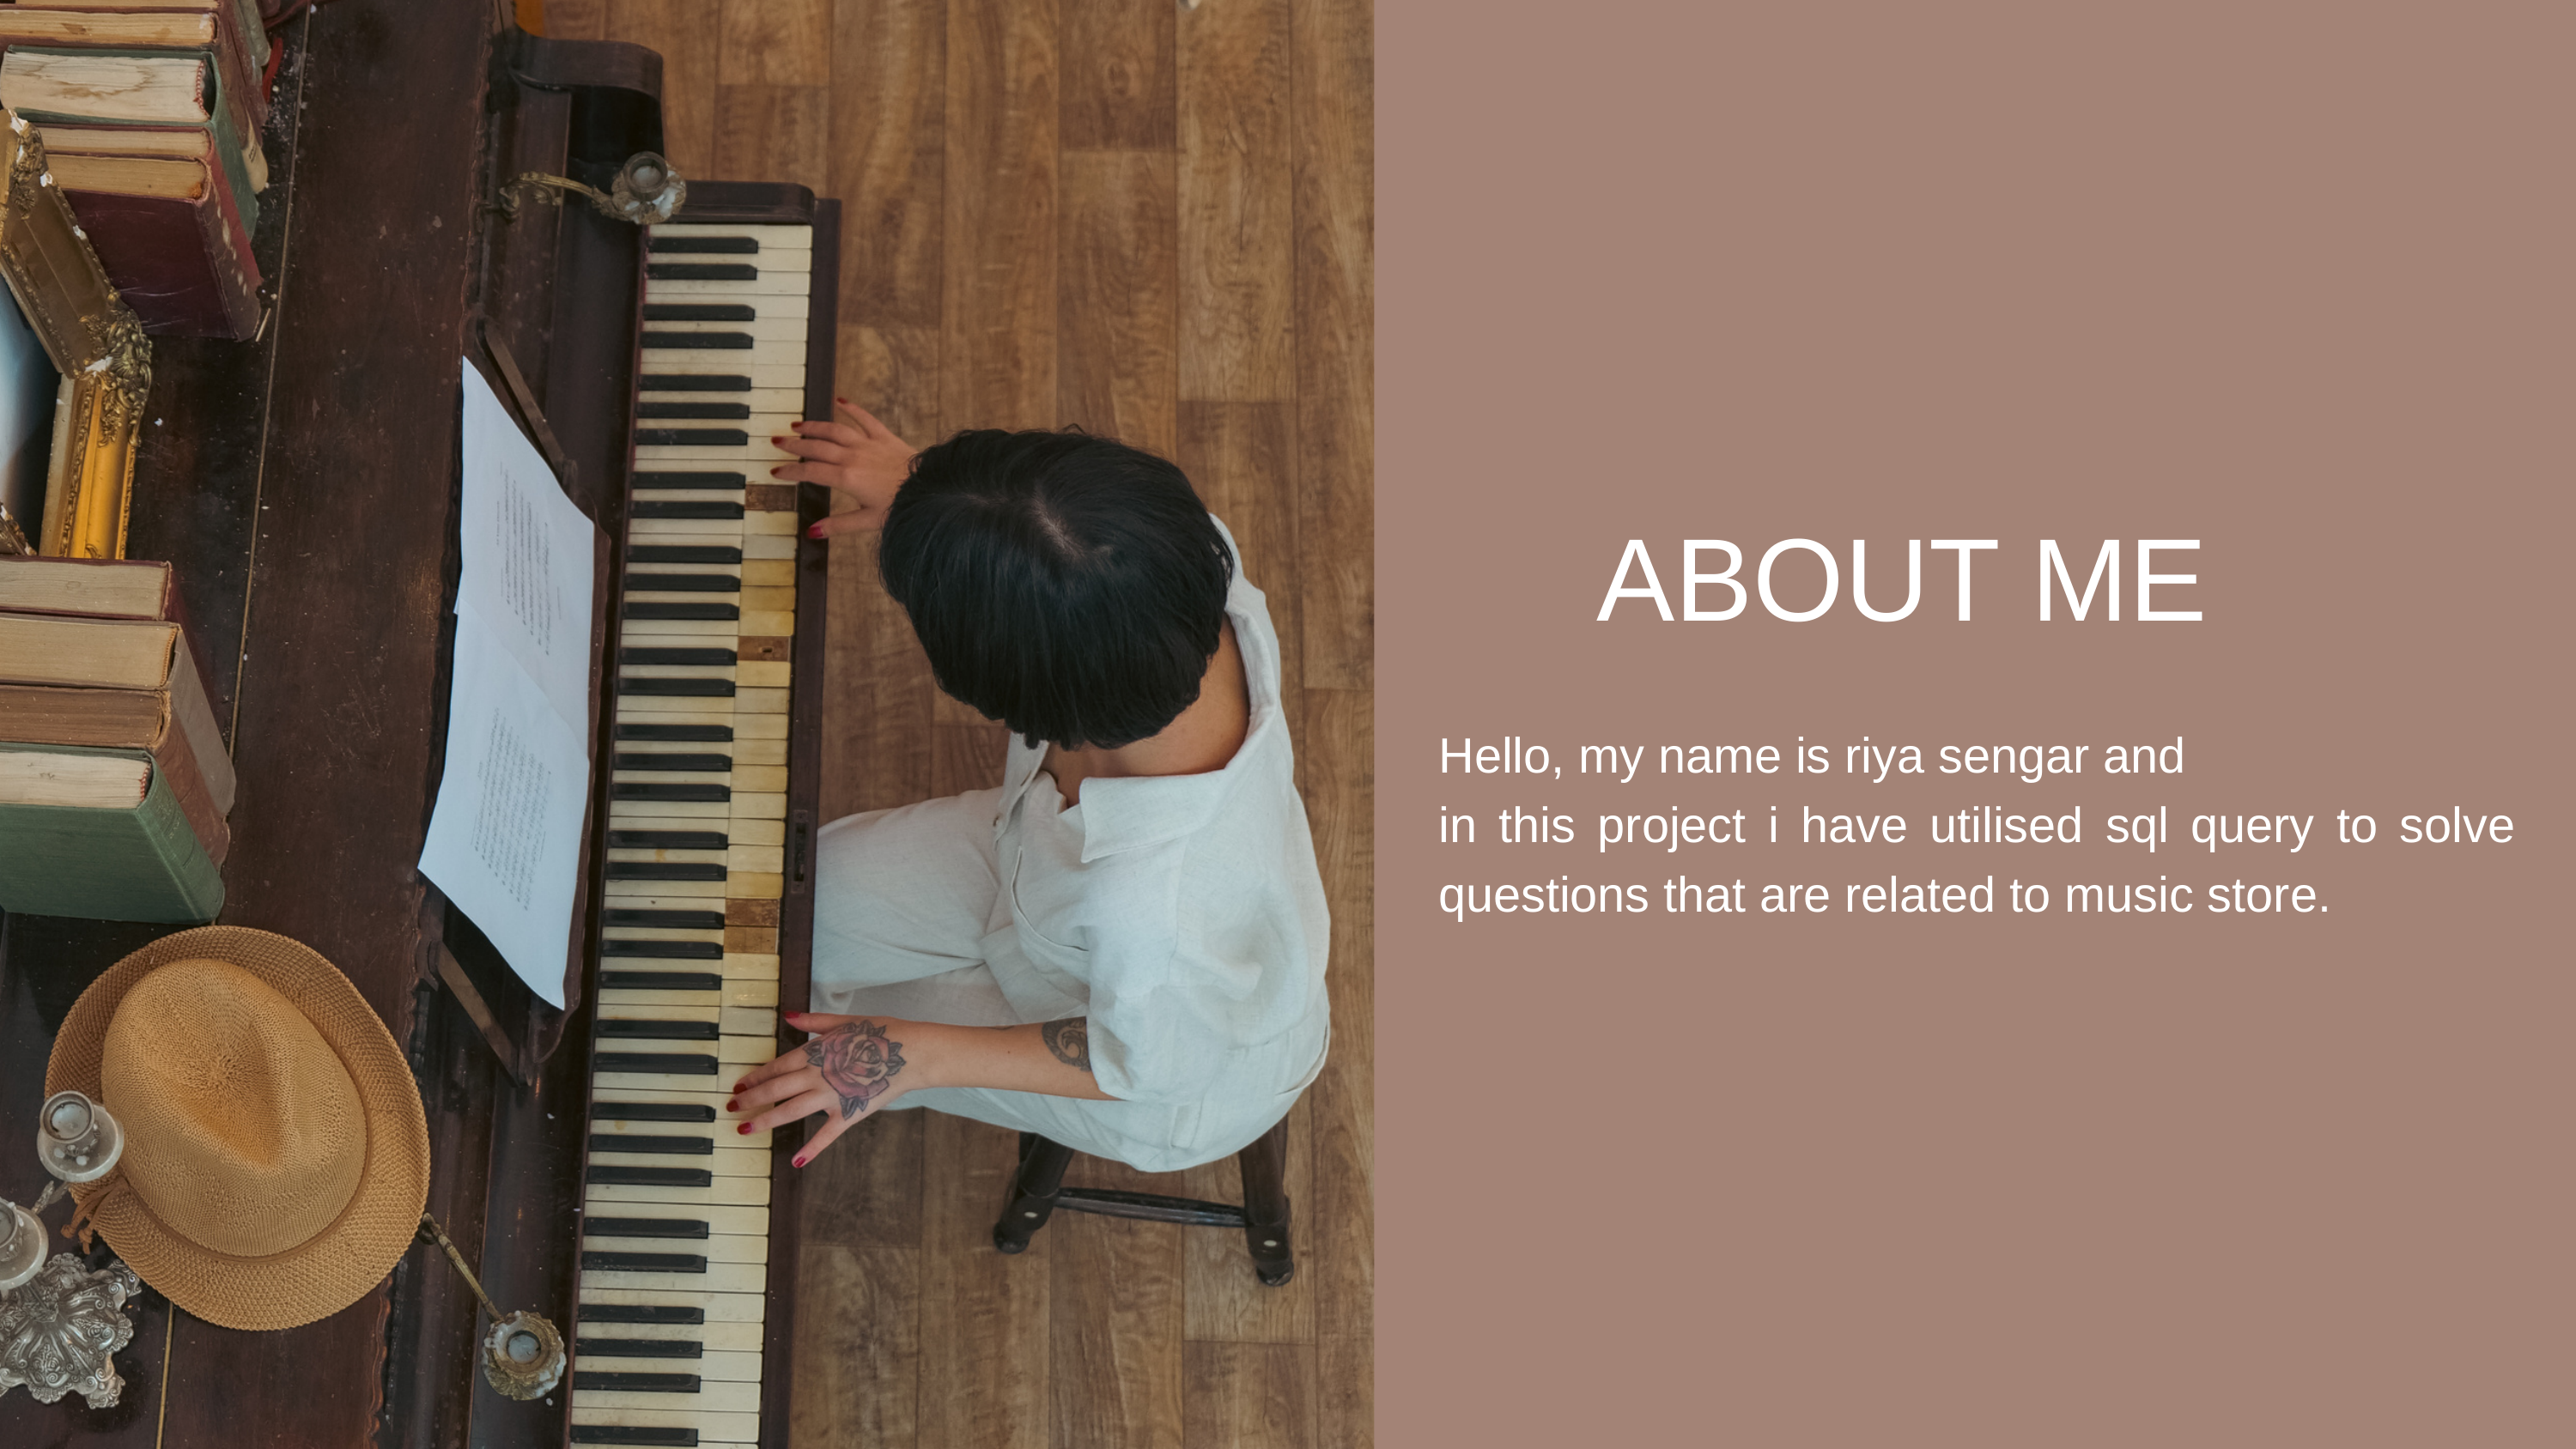

ABOUT ME
Hello, my name is riya sengar and
in this project i have utilised sql query to solve questions that are related to music store.